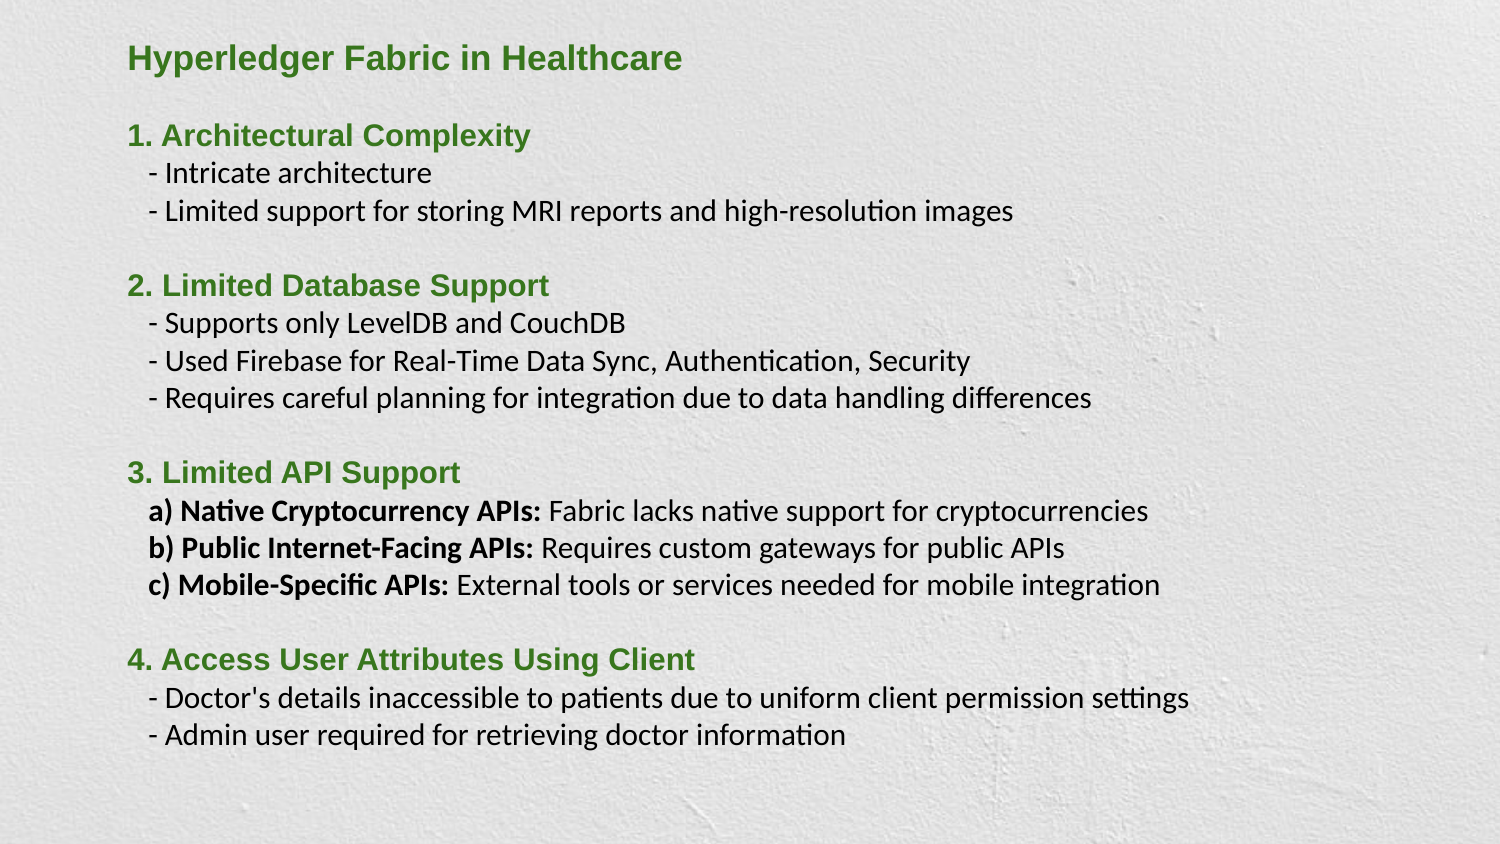

Hyperledger Fabric in Healthcare

1. Architectural Complexity
   - Intricate architecture
   - Limited support for storing MRI reports and high-resolution images

2. Limited Database Support
   - Supports only LevelDB and CouchDB
   - Used Firebase for Real-Time Data Sync, Authentication, Security
   - Requires careful planning for integration due to data handling differences

3. Limited API Support
   a) Native Cryptocurrency APIs: Fabric lacks native support for cryptocurrencies
   b) Public Internet-Facing APIs: Requires custom gateways for public APIs
   c) Mobile-Specific APIs: External tools or services needed for mobile integration

4. Access User Attributes Using Client
   - Doctor's details inaccessible to patients due to uniform client permission settings
   - Admin user required for retrieving doctor information